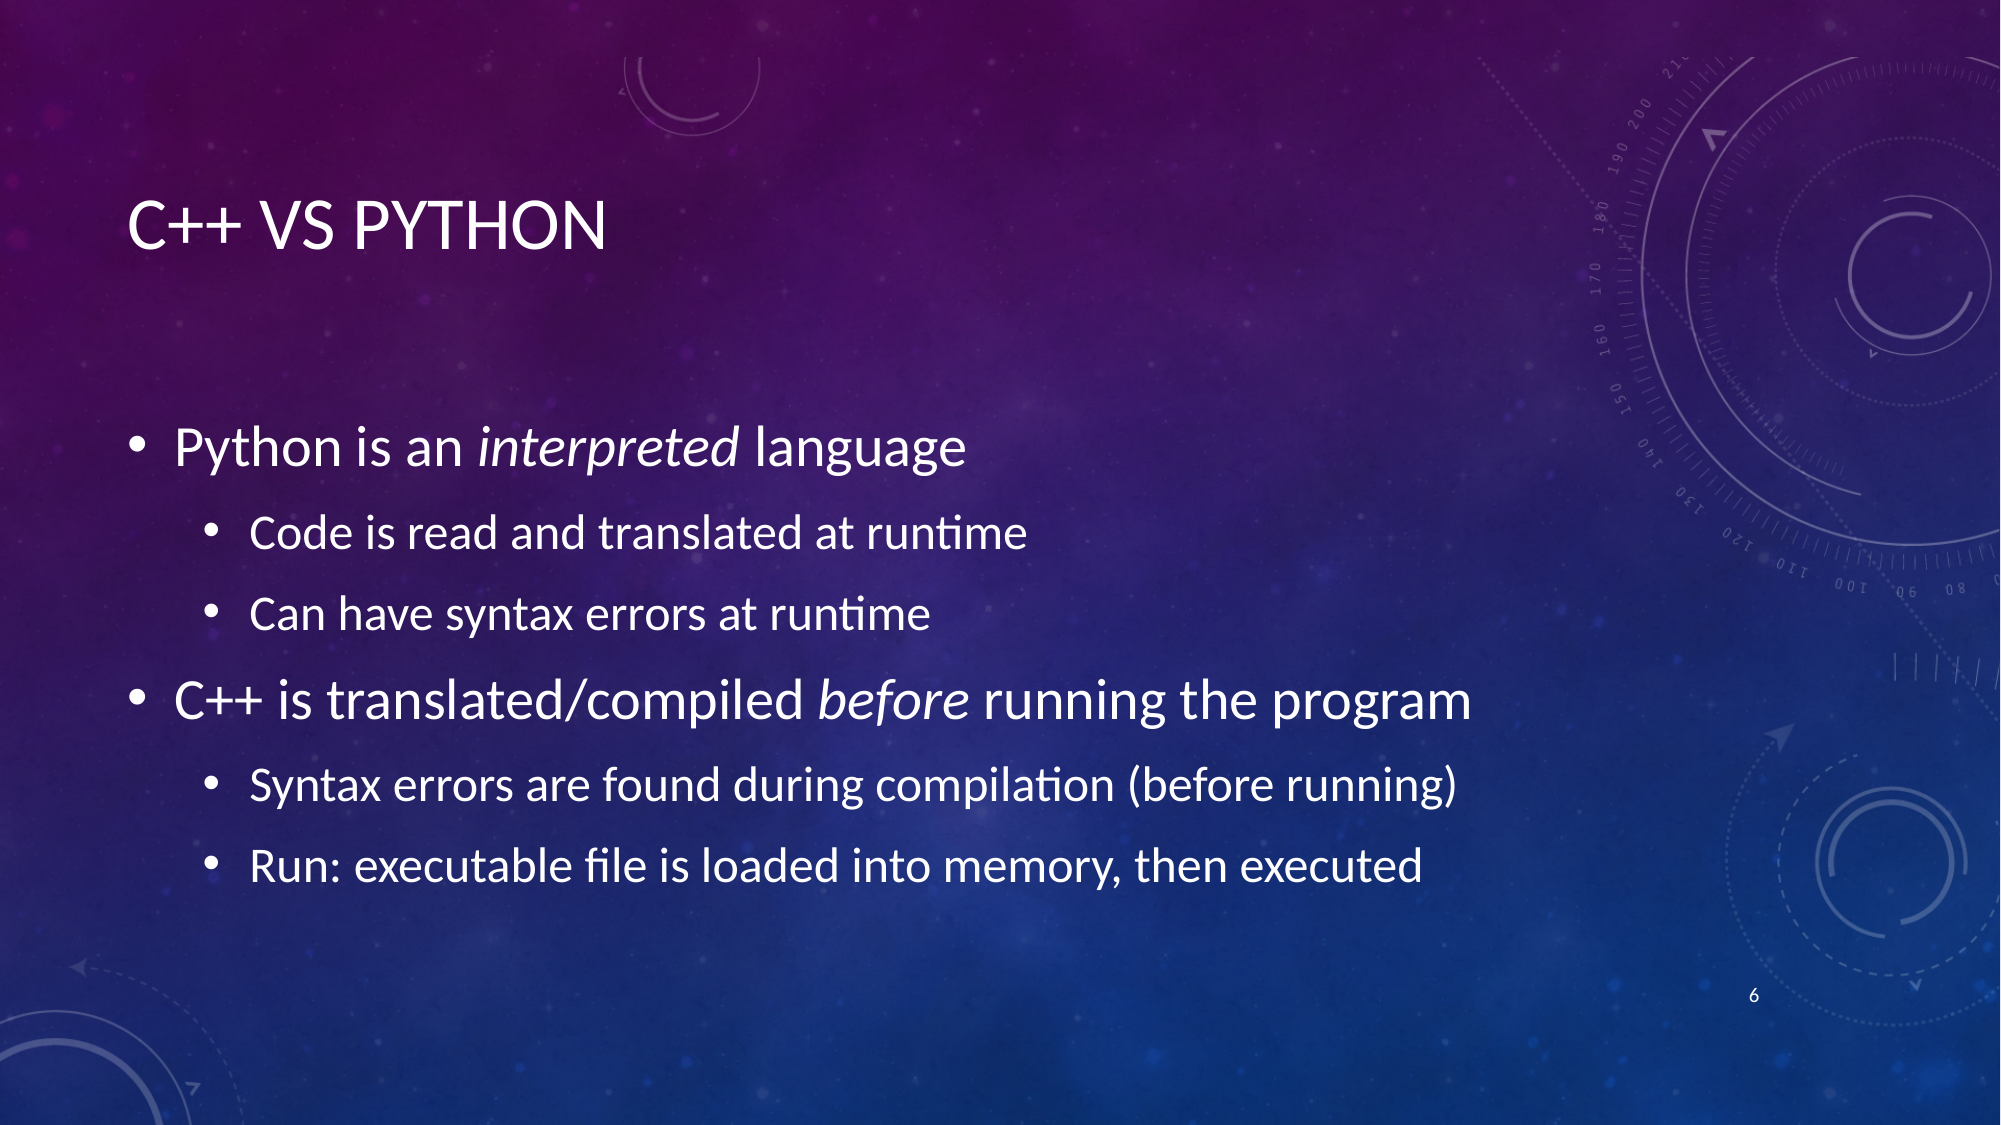

# C++ VS Python
Python is an interpreted language
Code is read and translated at runtime
Can have syntax errors at runtime
C++ is translated/compiled before running the program
Syntax errors are found during compilation (before running)
Run: executable file is loaded into memory, then executed
6